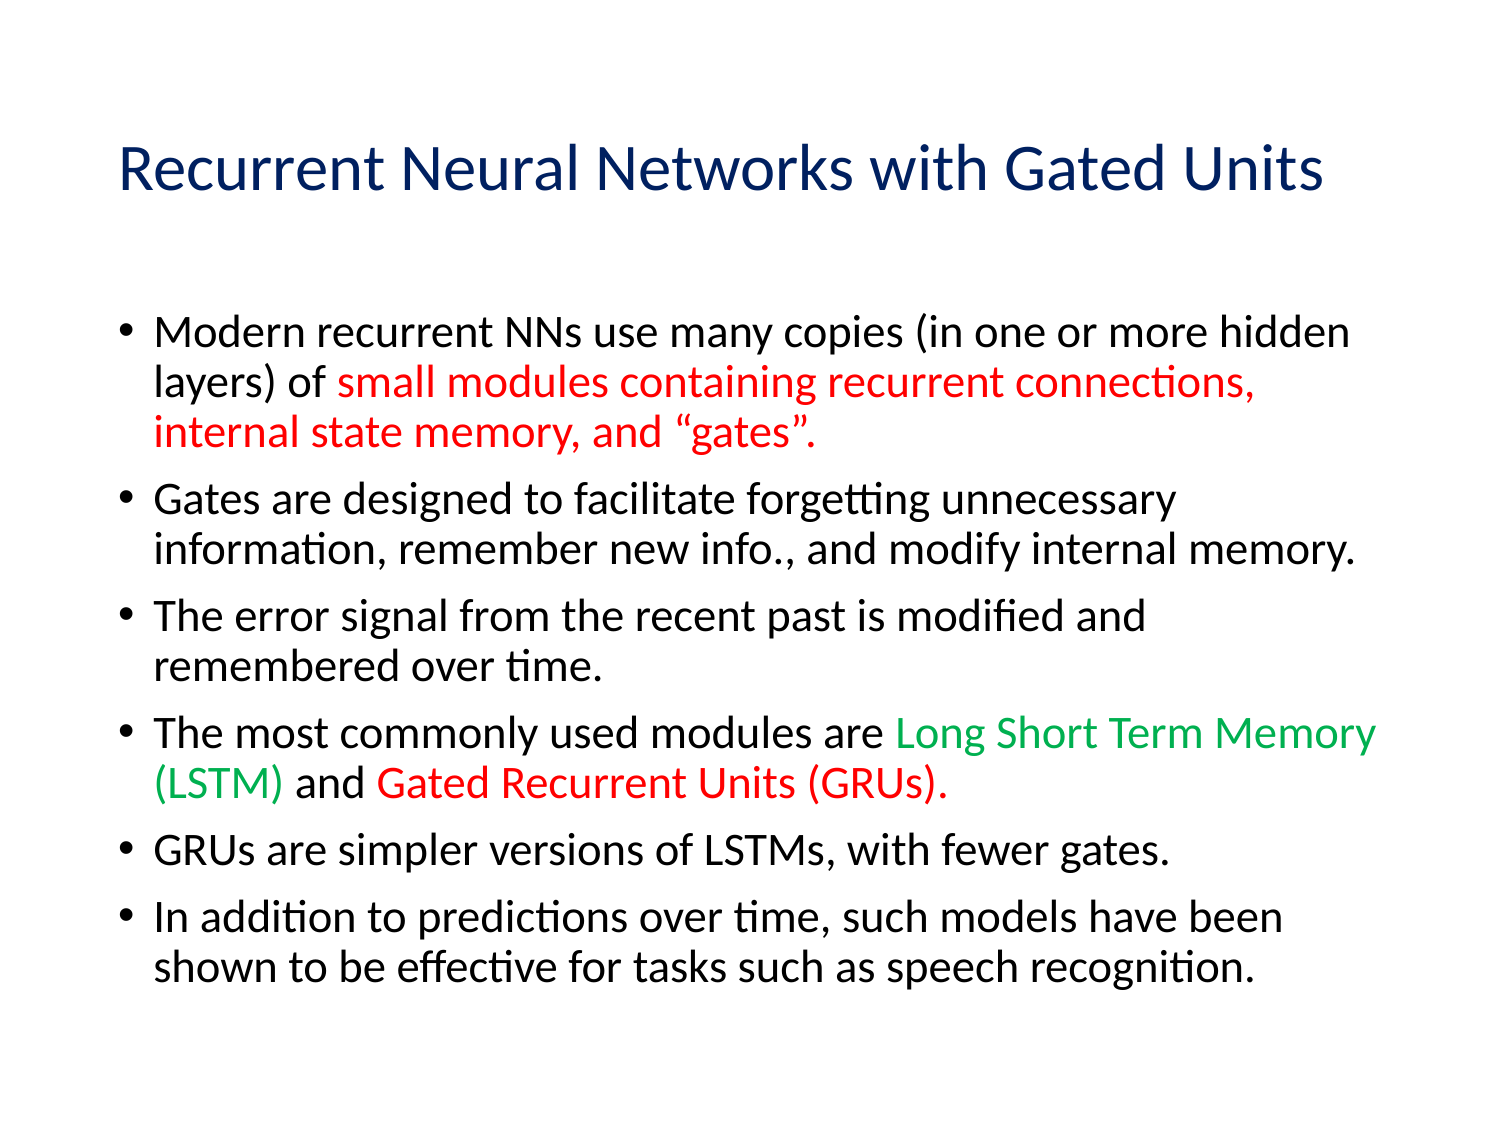

# Recurrent Neural Networks with Gated Units
Modern recurrent NNs use many copies (in one or more hidden layers) of small modules containing recurrent connections, internal state memory, and “gates”.
Gates are designed to facilitate forgetting unnecessary information, remember new info., and modify internal memory.
The error signal from the recent past is modified and remembered over time.
The most commonly used modules are Long Short Term Memory (LSTM) and Gated Recurrent Units (GRUs).
GRUs are simpler versions of LSTMs, with fewer gates.
In addition to predictions over time, such models have been shown to be effective for tasks such as speech recognition.